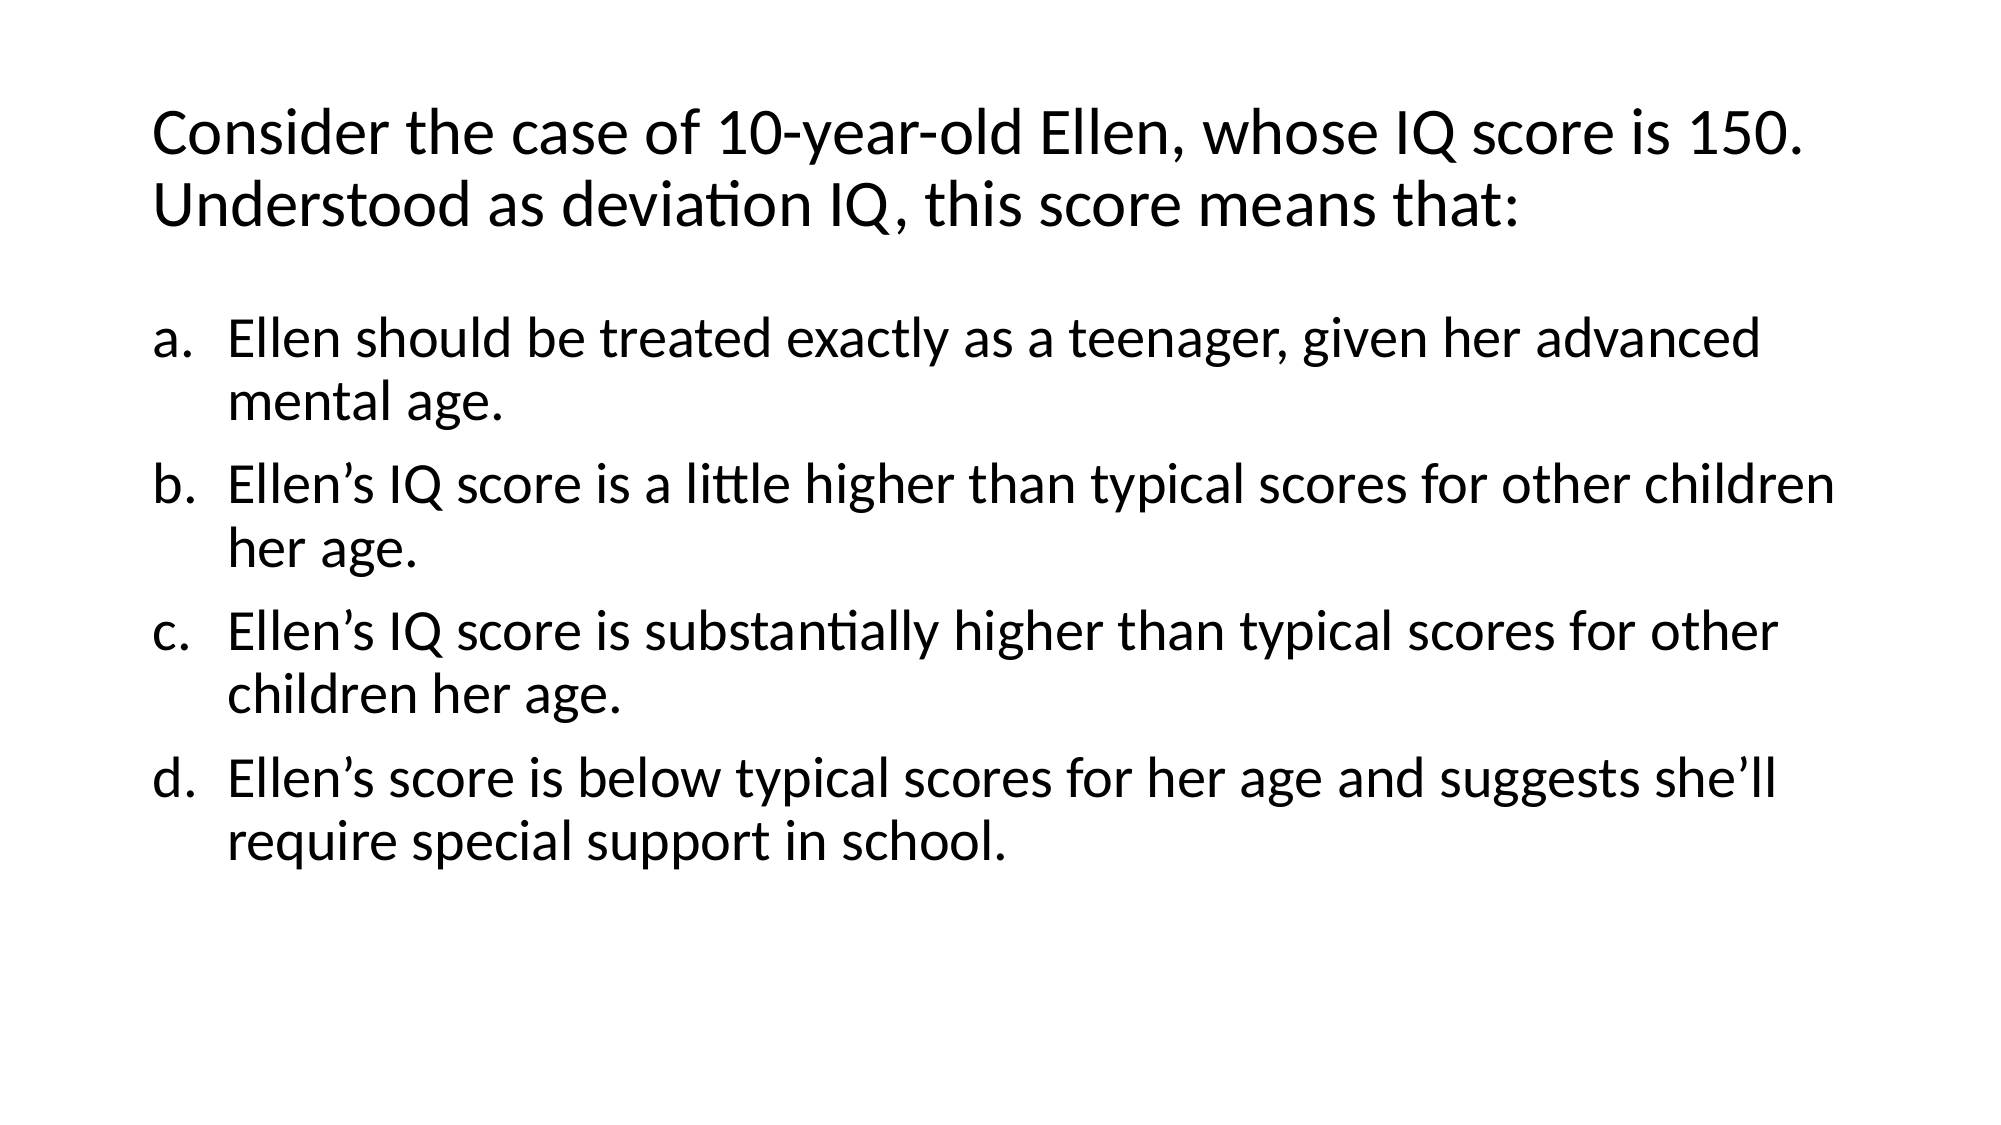

# Consider the case of 10-year-old Ellen, whose IQ score is 150.  Understood as deviation IQ, this score means that:
Ellen should be treated exactly as a teenager, given her advanced mental age.
Ellen’s IQ score is a little higher than typical scores for other children her age.
Ellen’s IQ score is substantially higher than typical scores for other children her age.
Ellen’s score is below typical scores for her age and suggests she’ll require special support in school.